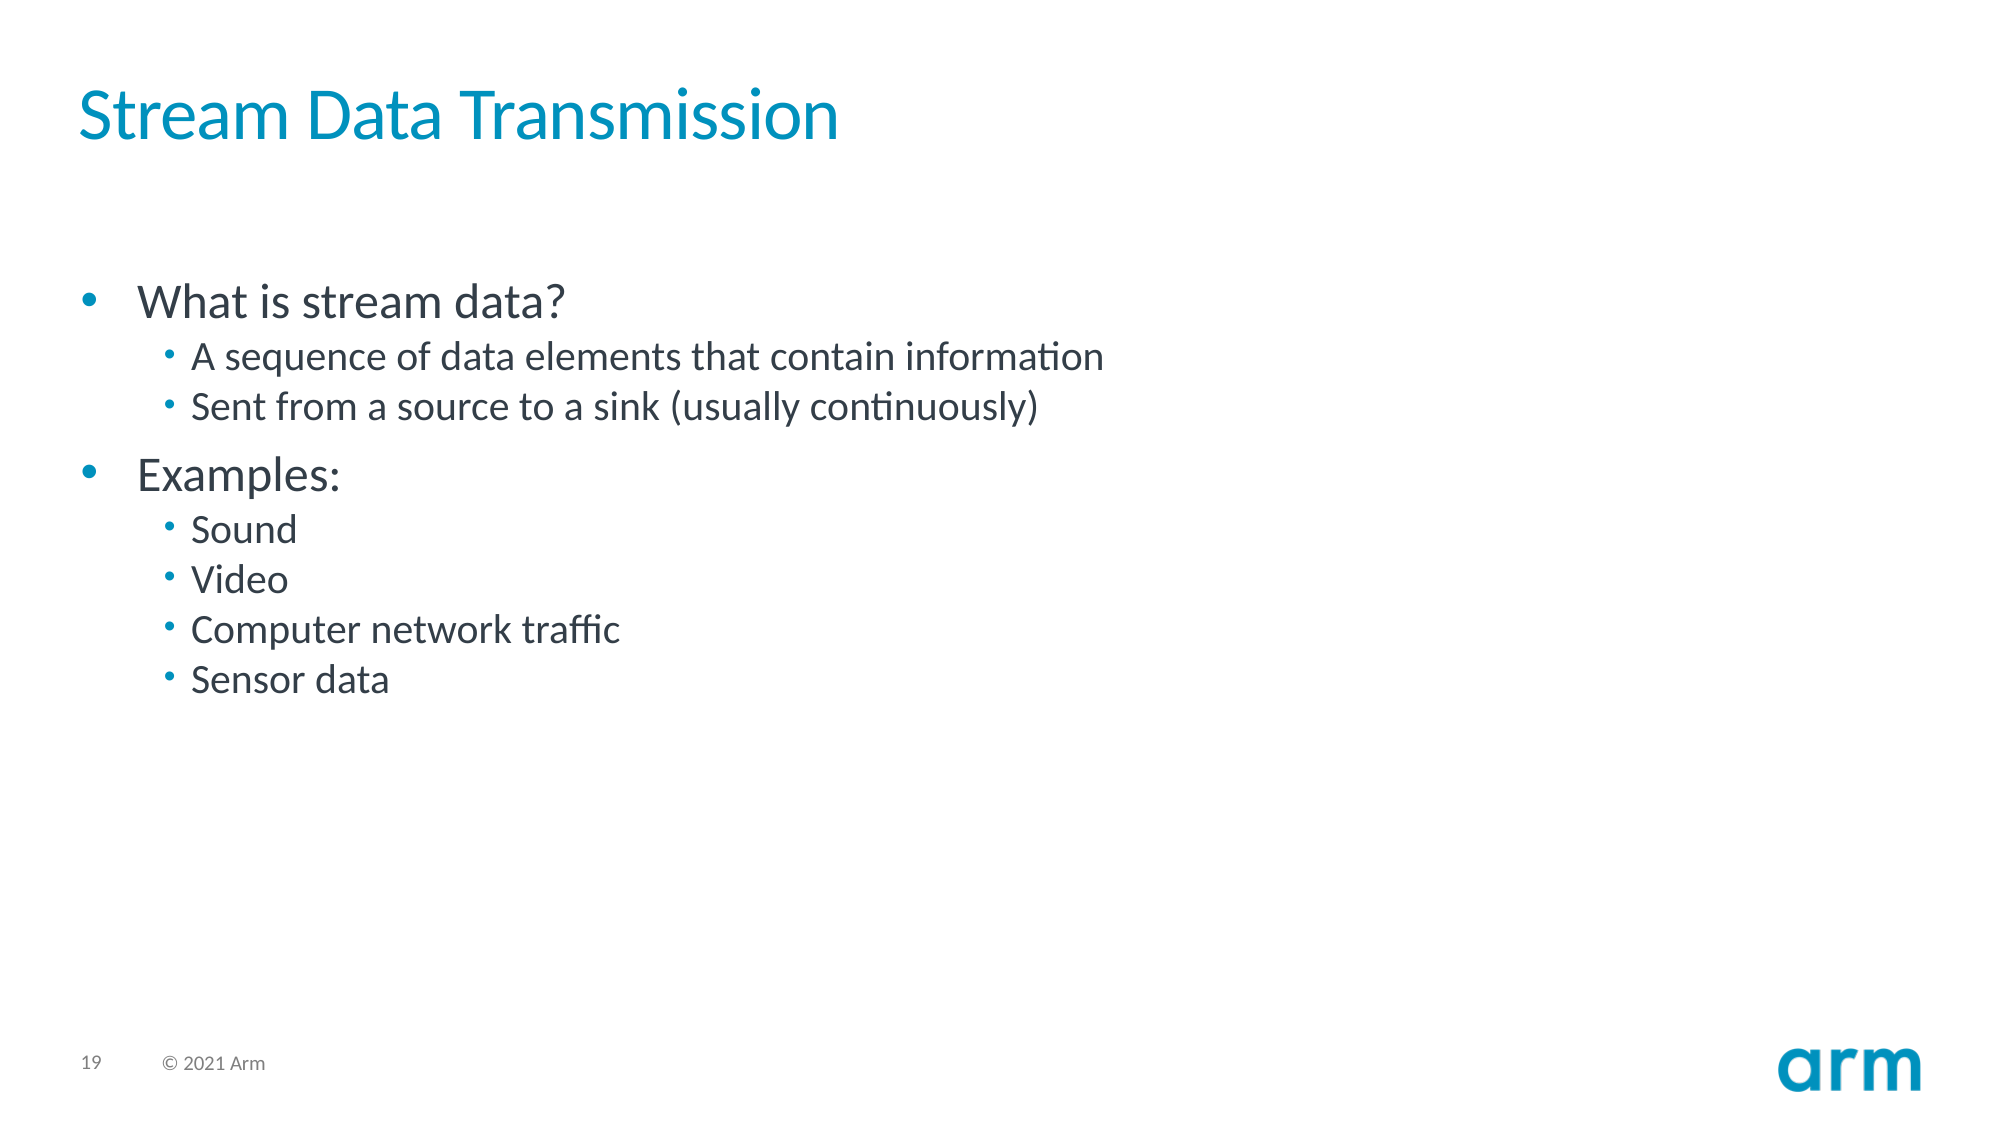

# Stream Data Transmission
What is stream data?
A sequence of data elements that contain information
Sent from a source to a sink (usually continuously)
Examples:
Sound
Video
Computer network traffic
Sensor data